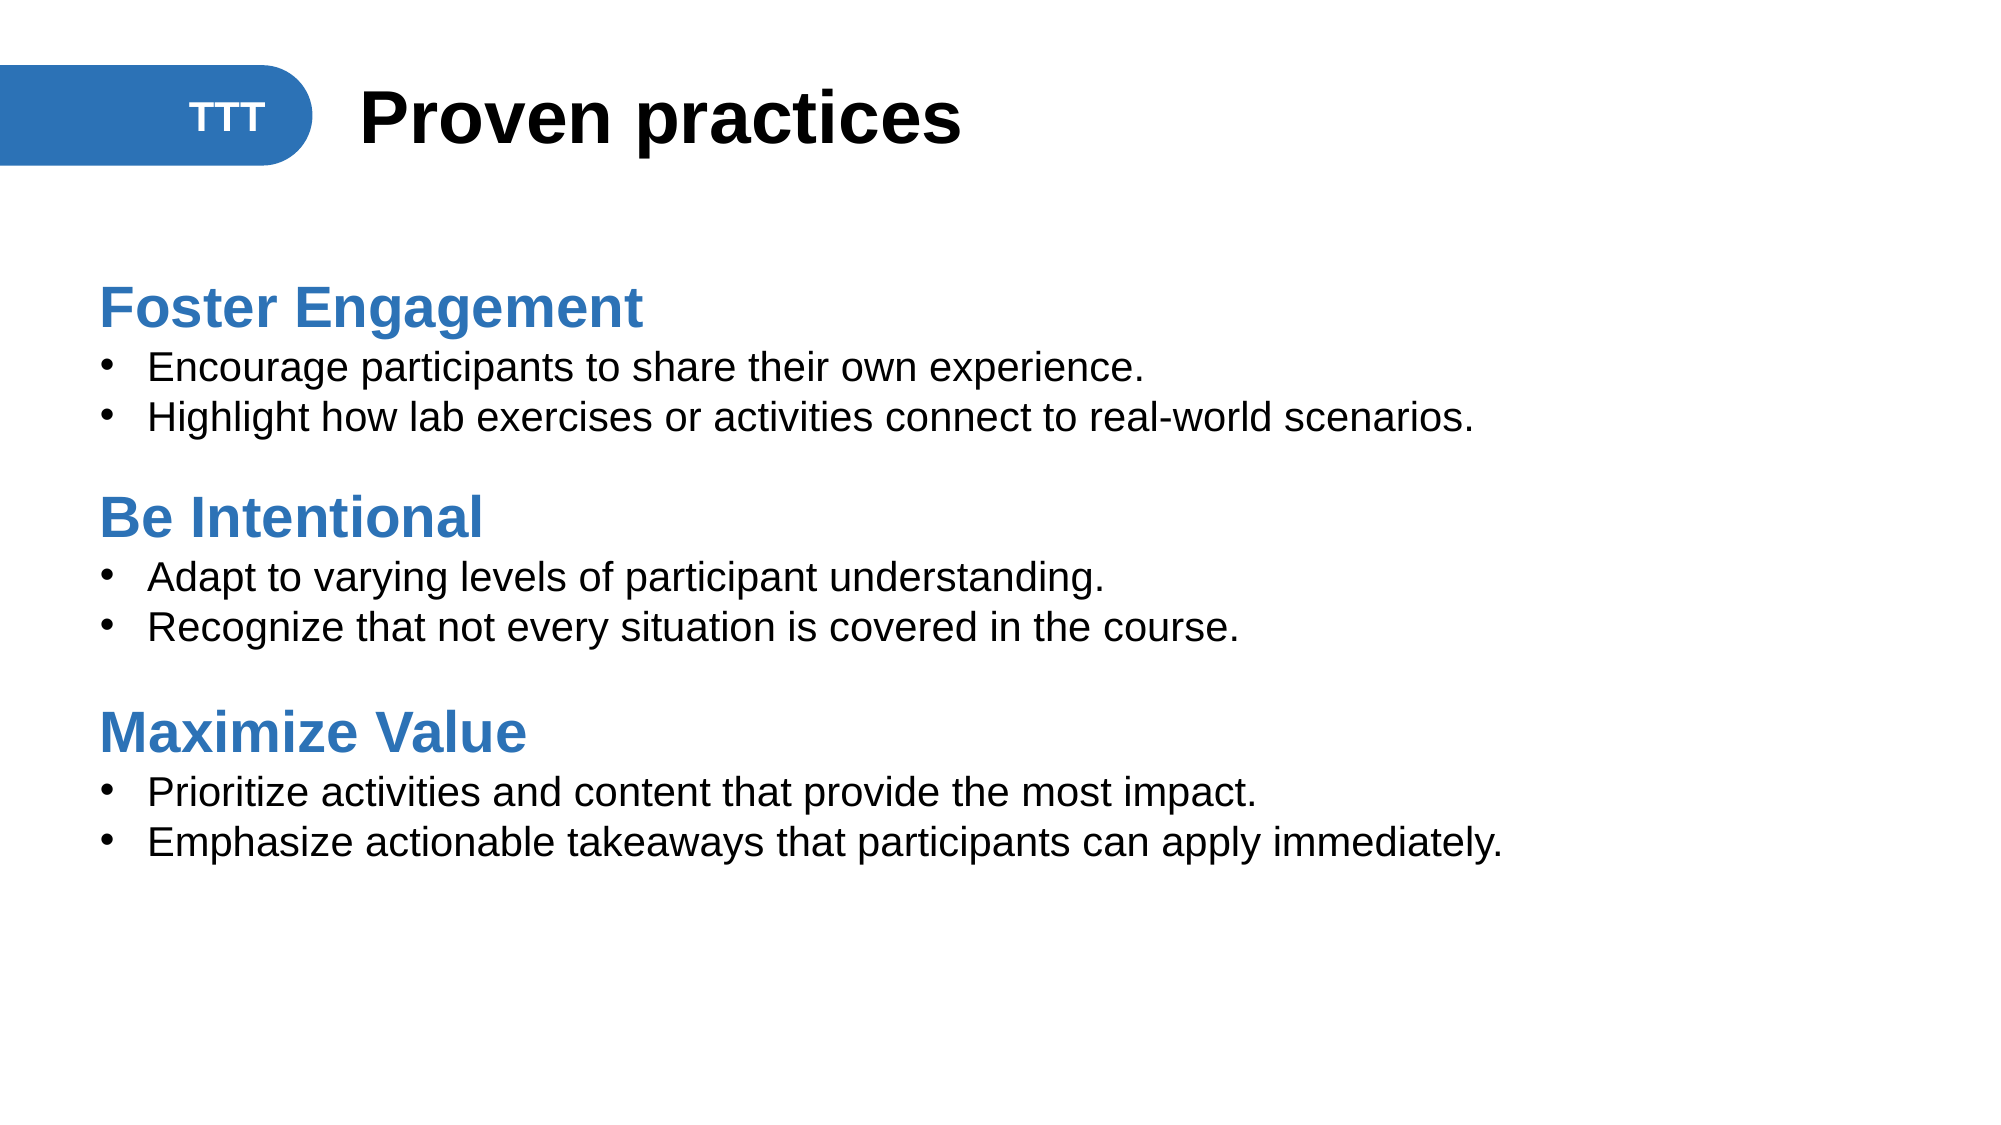

Proven practices
Foster Engagement
Encourage participants to share their own experience.
Highlight how lab exercises or activities connect to real-world scenarios.

Be Intentional
Adapt to varying levels of participant understanding.
Recognize that not every situation is covered in the course.

Maximize Value
Prioritize activities and content that provide the most impact.
Emphasize actionable takeaways that participants can apply immediately.